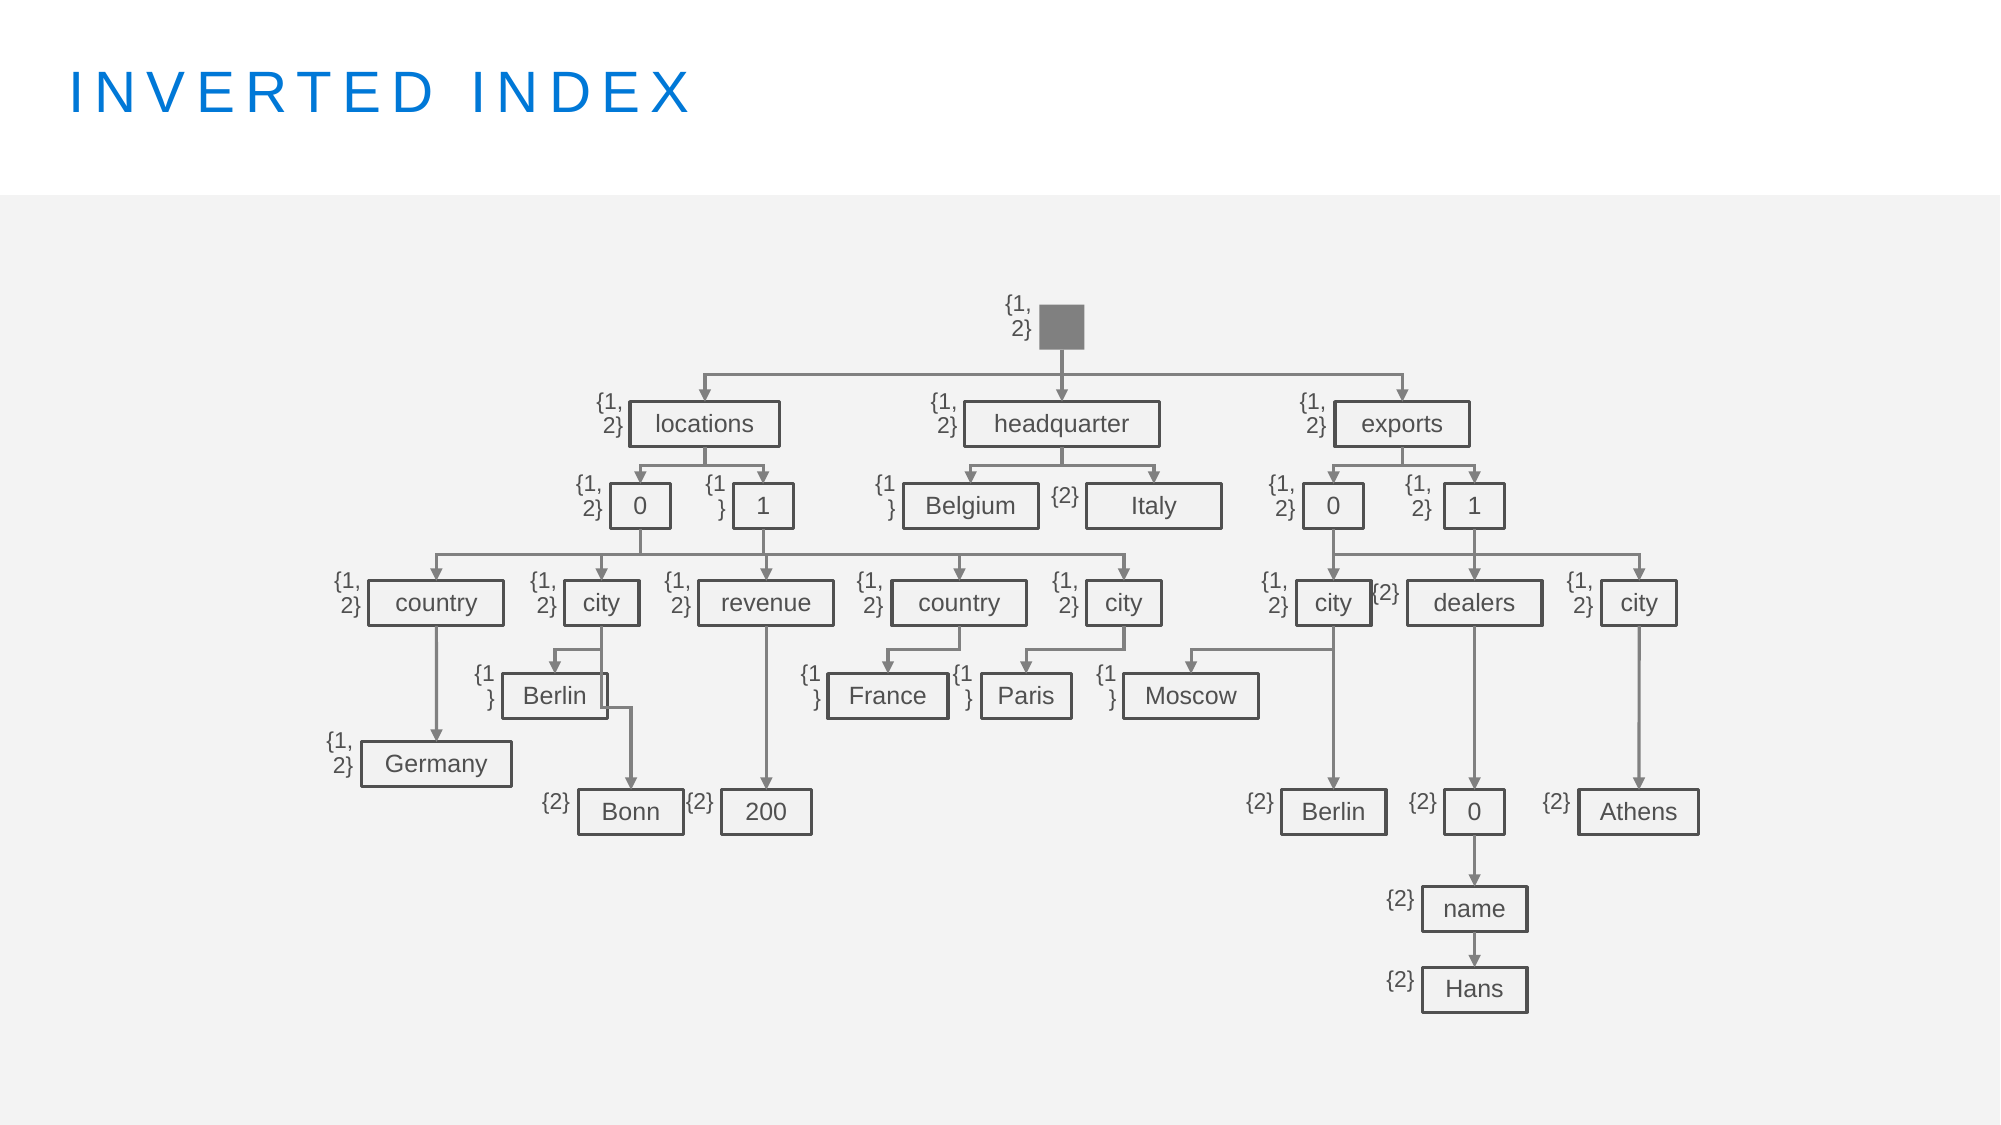

# Inverted Index
{1, 2}

{1, 2}
locations
{1, 2}
headquarter
{1, 2}
exports
{1, 2}
0
{1}
1
{1}
Belgium
{2}
Italy
{1, 2}
0
{1, 2}
1
{1, 2}
country
{1, 2}
city
{1, 2}
revenue
{1, 2}
country
{1, 2}
city
{1, 2}
city
{2}
dealers
{1, 2}
city
{1}
Berlin
{1}
France
{1}
Paris
{1}
Moscow
{1, 2}
Germany
{2}
Bonn
{2}
200
{2}
Berlin
{2}
0
{2}
Athens
{2}
name
{2}
Hans